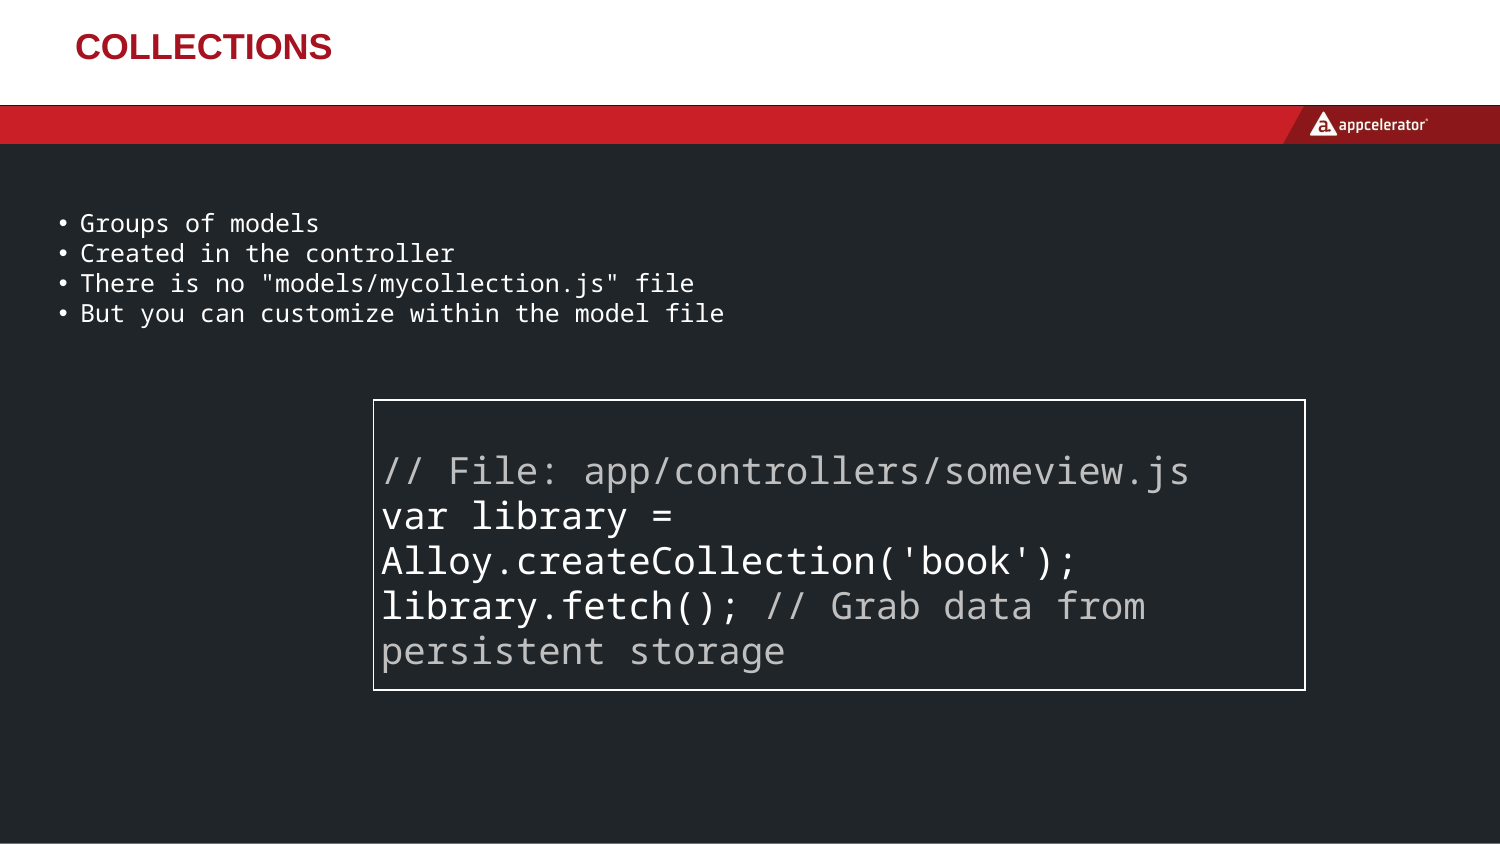

# Collections

Groups of models
Created in the controller
There is no "models/mycollection.js" file
But you can customize within the model file

// File: app/controllers/someview.js
var library = Alloy.createCollection('book');
library.fetch(); // Grab data from persistent storage